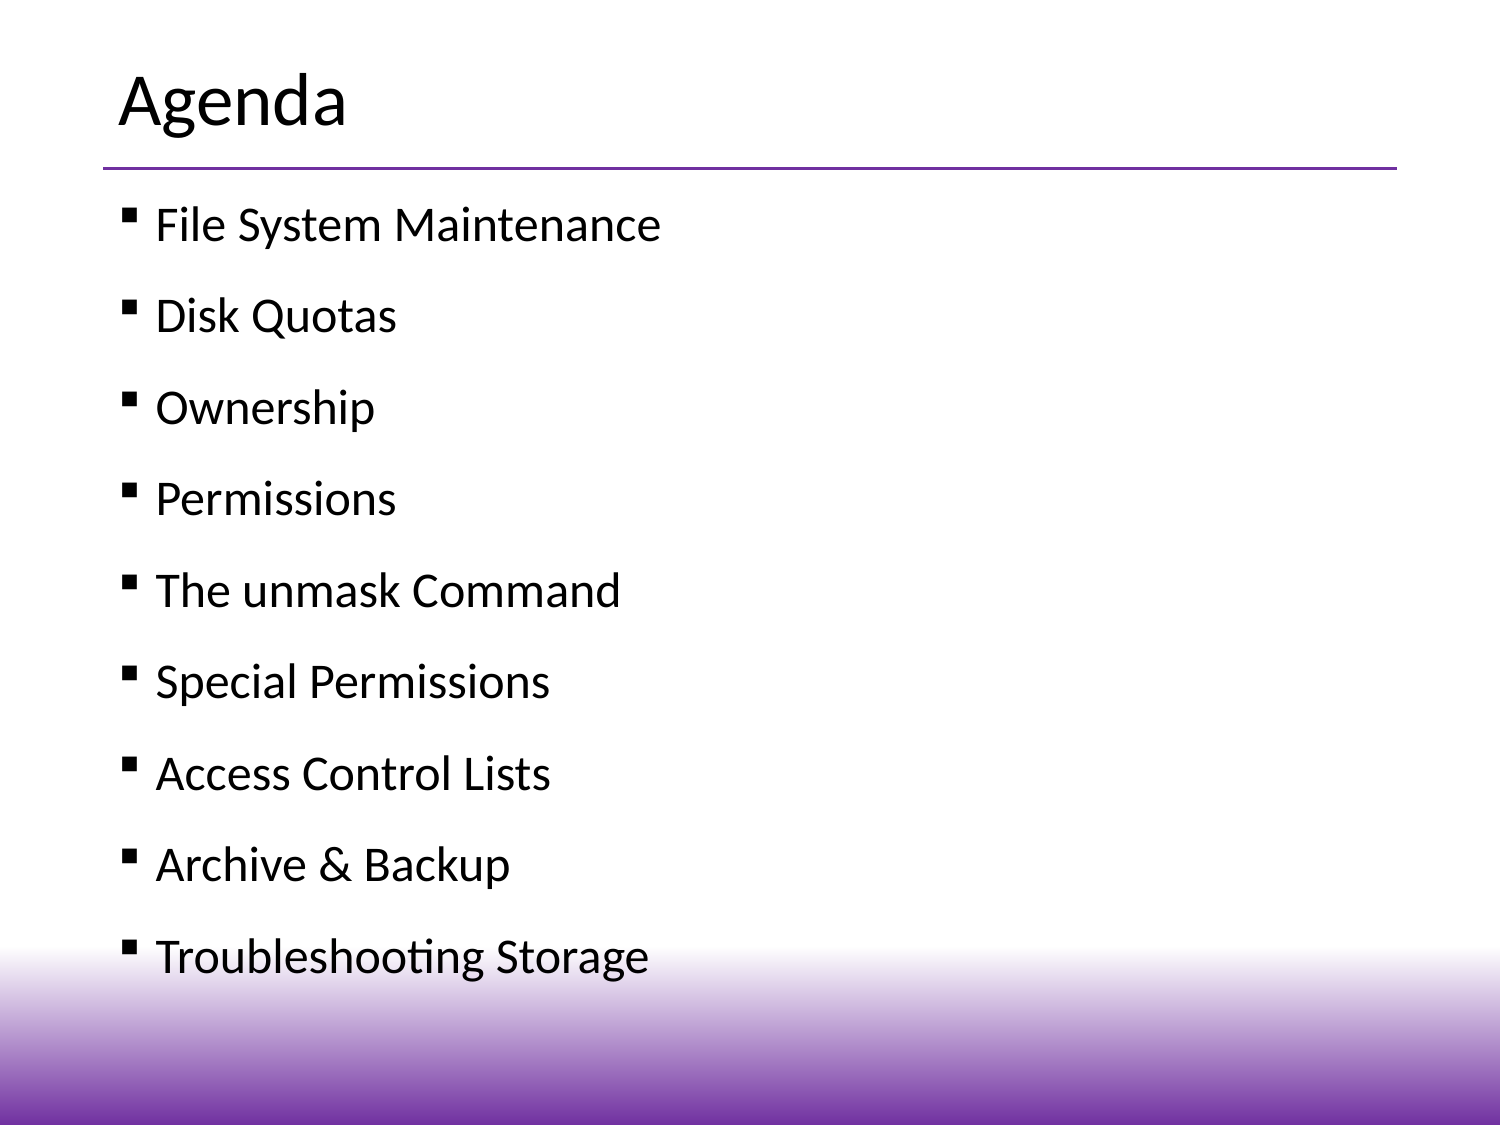

# Agenda
File System Maintenance
Disk Quotas
Ownership
Permissions
The unmask Command
Special Permissions
Access Control Lists
Archive & Backup
Troubleshooting Storage